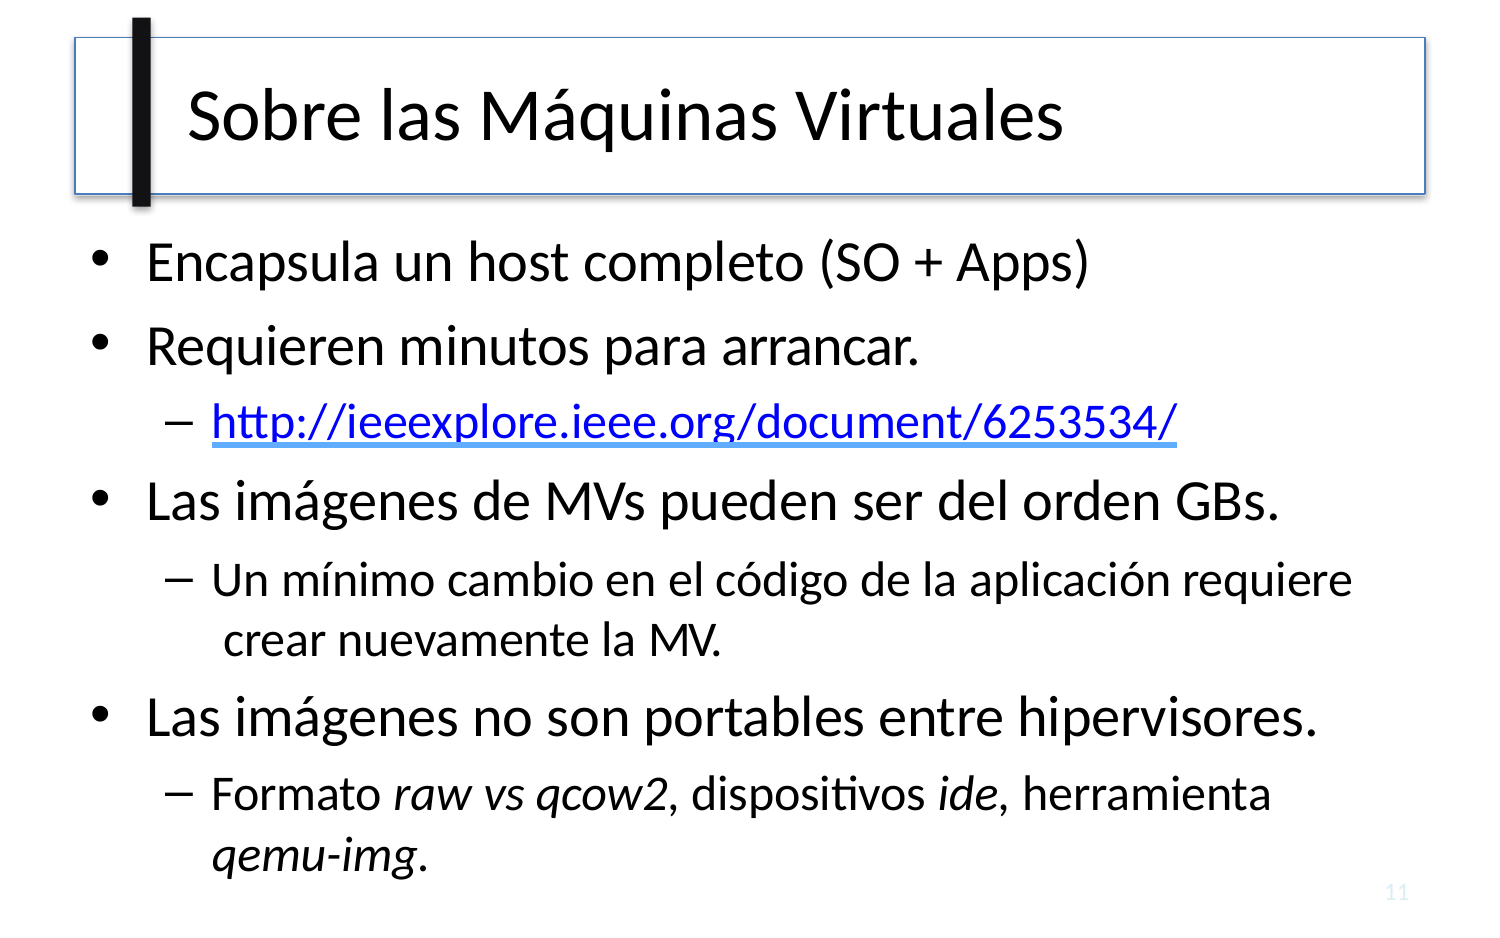

# Sobre las Máquinas Virtuales
Encapsula un host completo (SO + Apps)
Requieren minutos para arrancar.
http://ieeexplore.ieee.org/document/6253534/
Las imágenes de MVs pueden ser del orden GBs.
Un mínimo cambio en el código de la aplicación requiere  crear nuevamente la MV.
Las imágenes no son portables entre hipervisores.
Formato raw vs qcow2, dispositivos ide, herramienta
qemu-img.
11